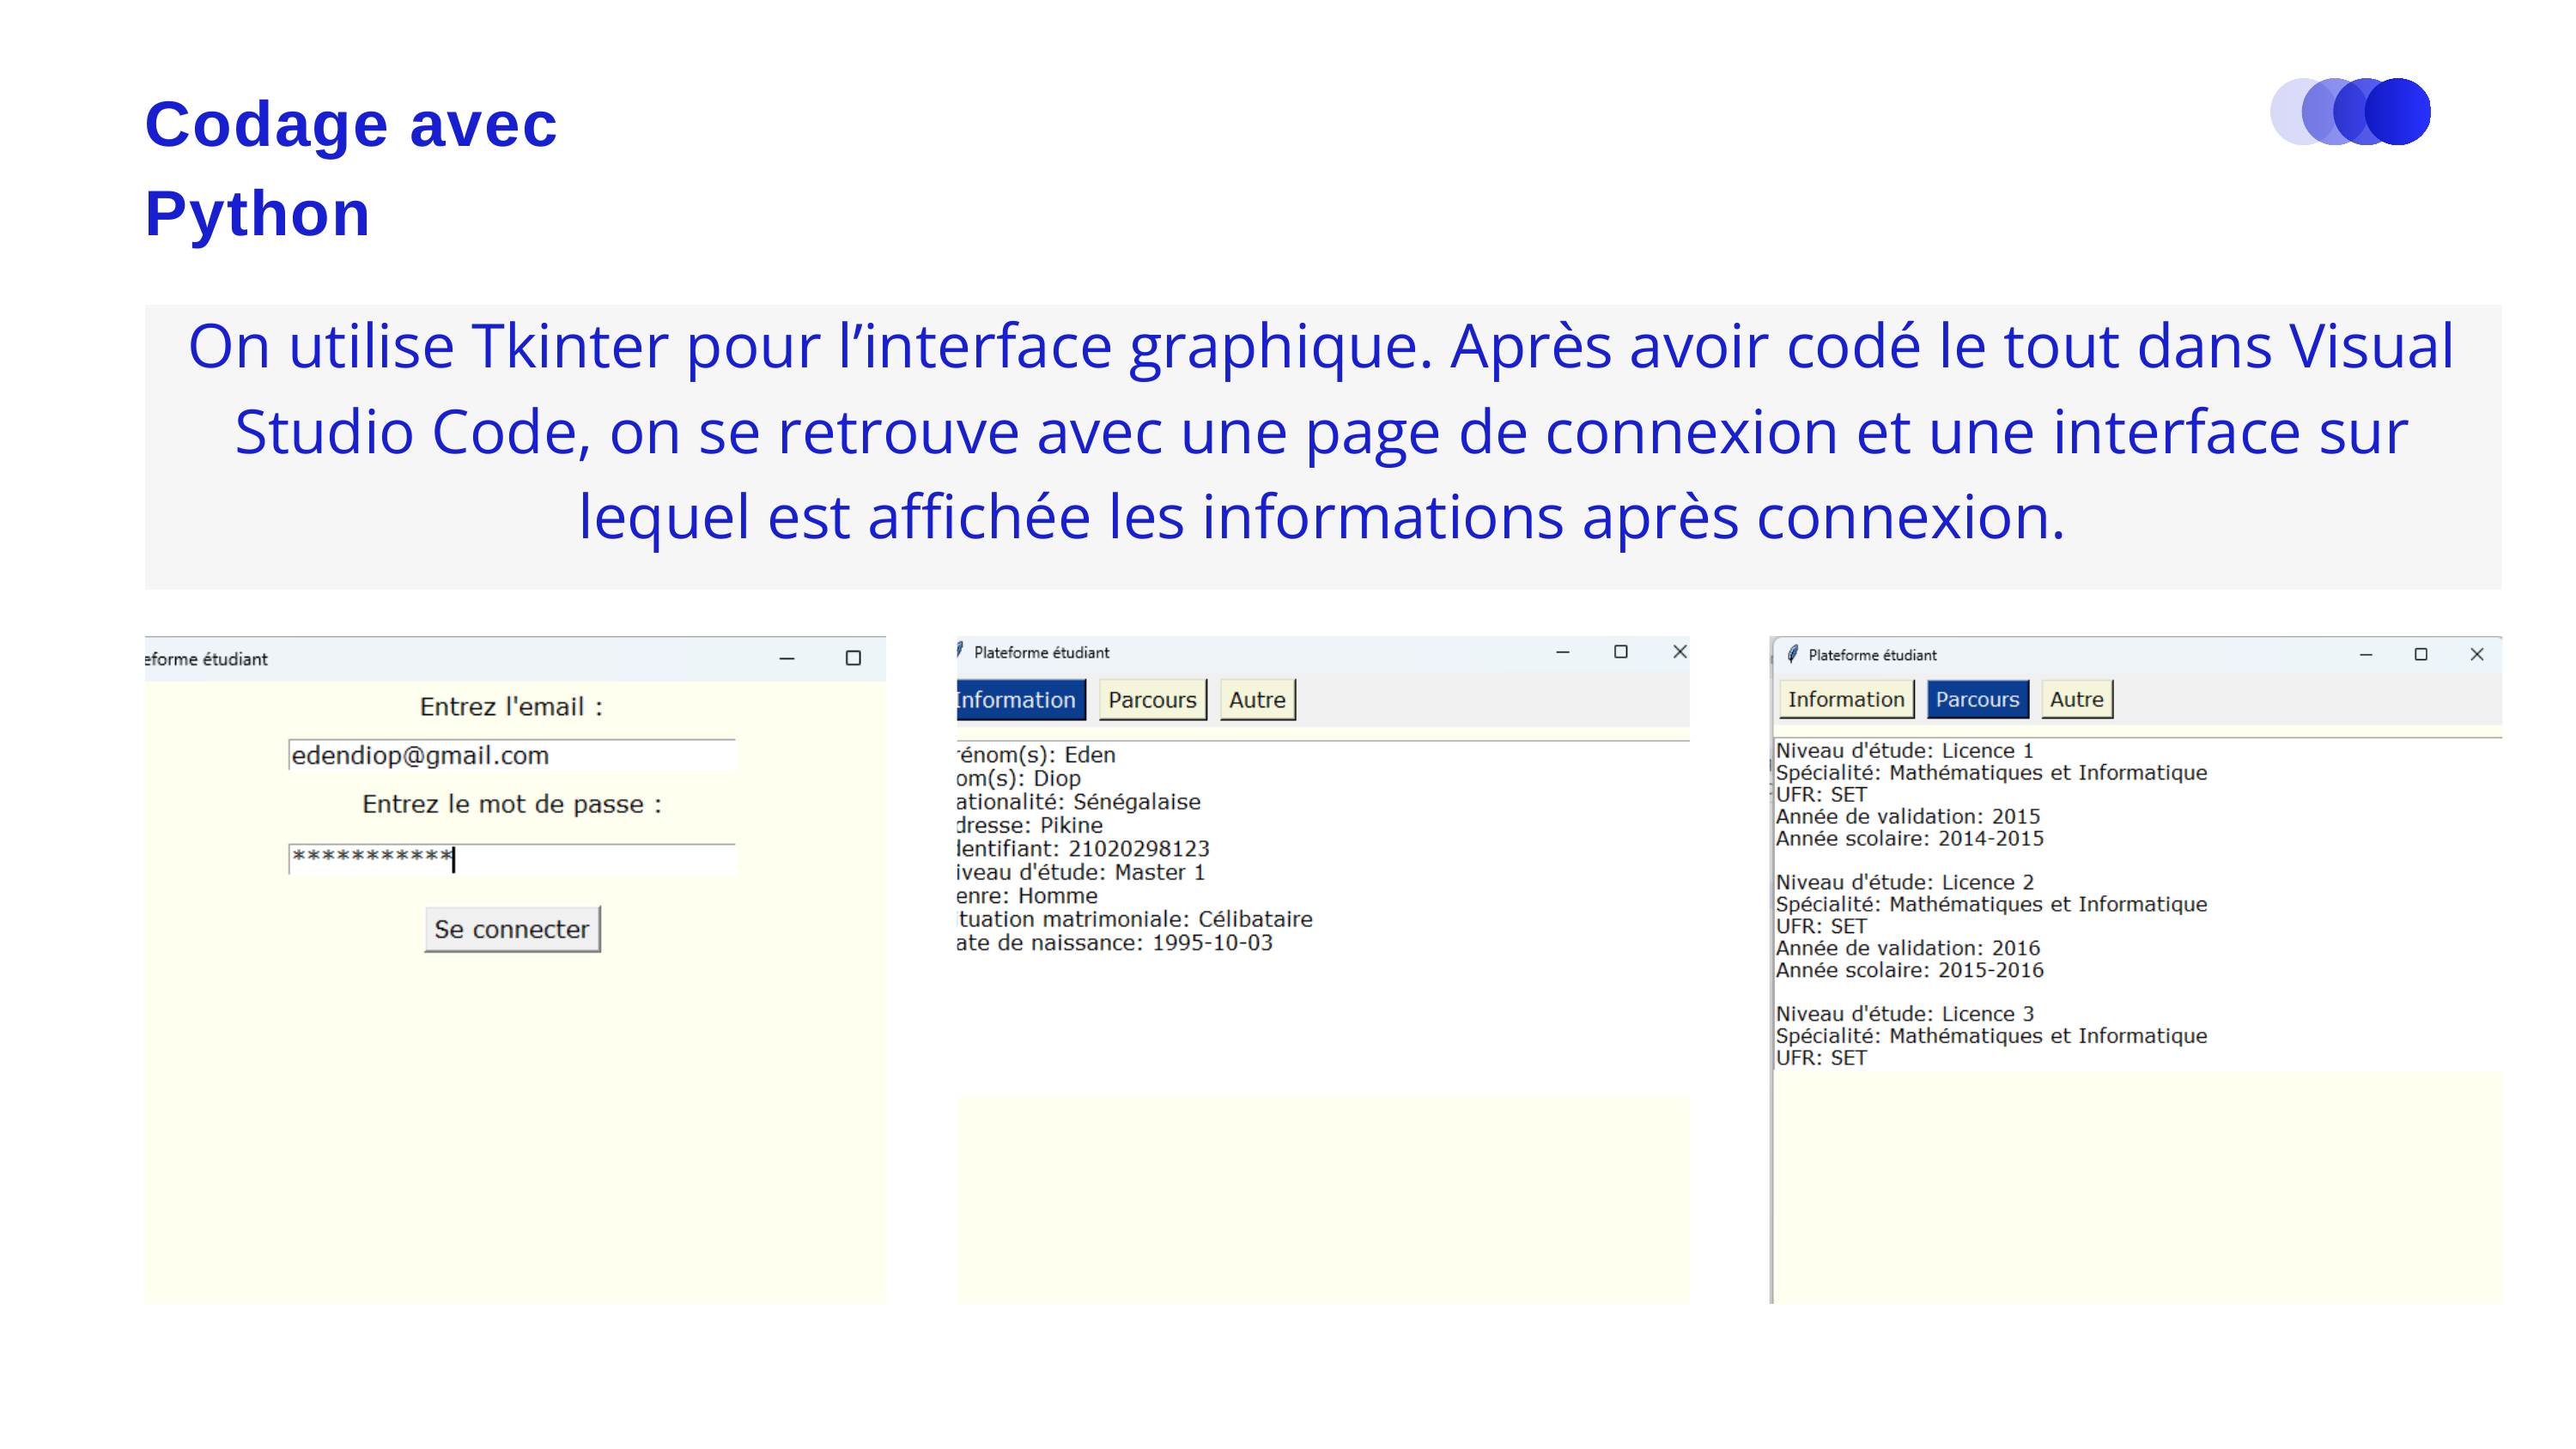

Codage avec Python

On utilise Tkinter pour l’interface graphique. Après avoir codé le tout dans Visual Studio Code, on se retrouve avec une page de connexion et une interface sur lequel est affichée les informations après connexion.